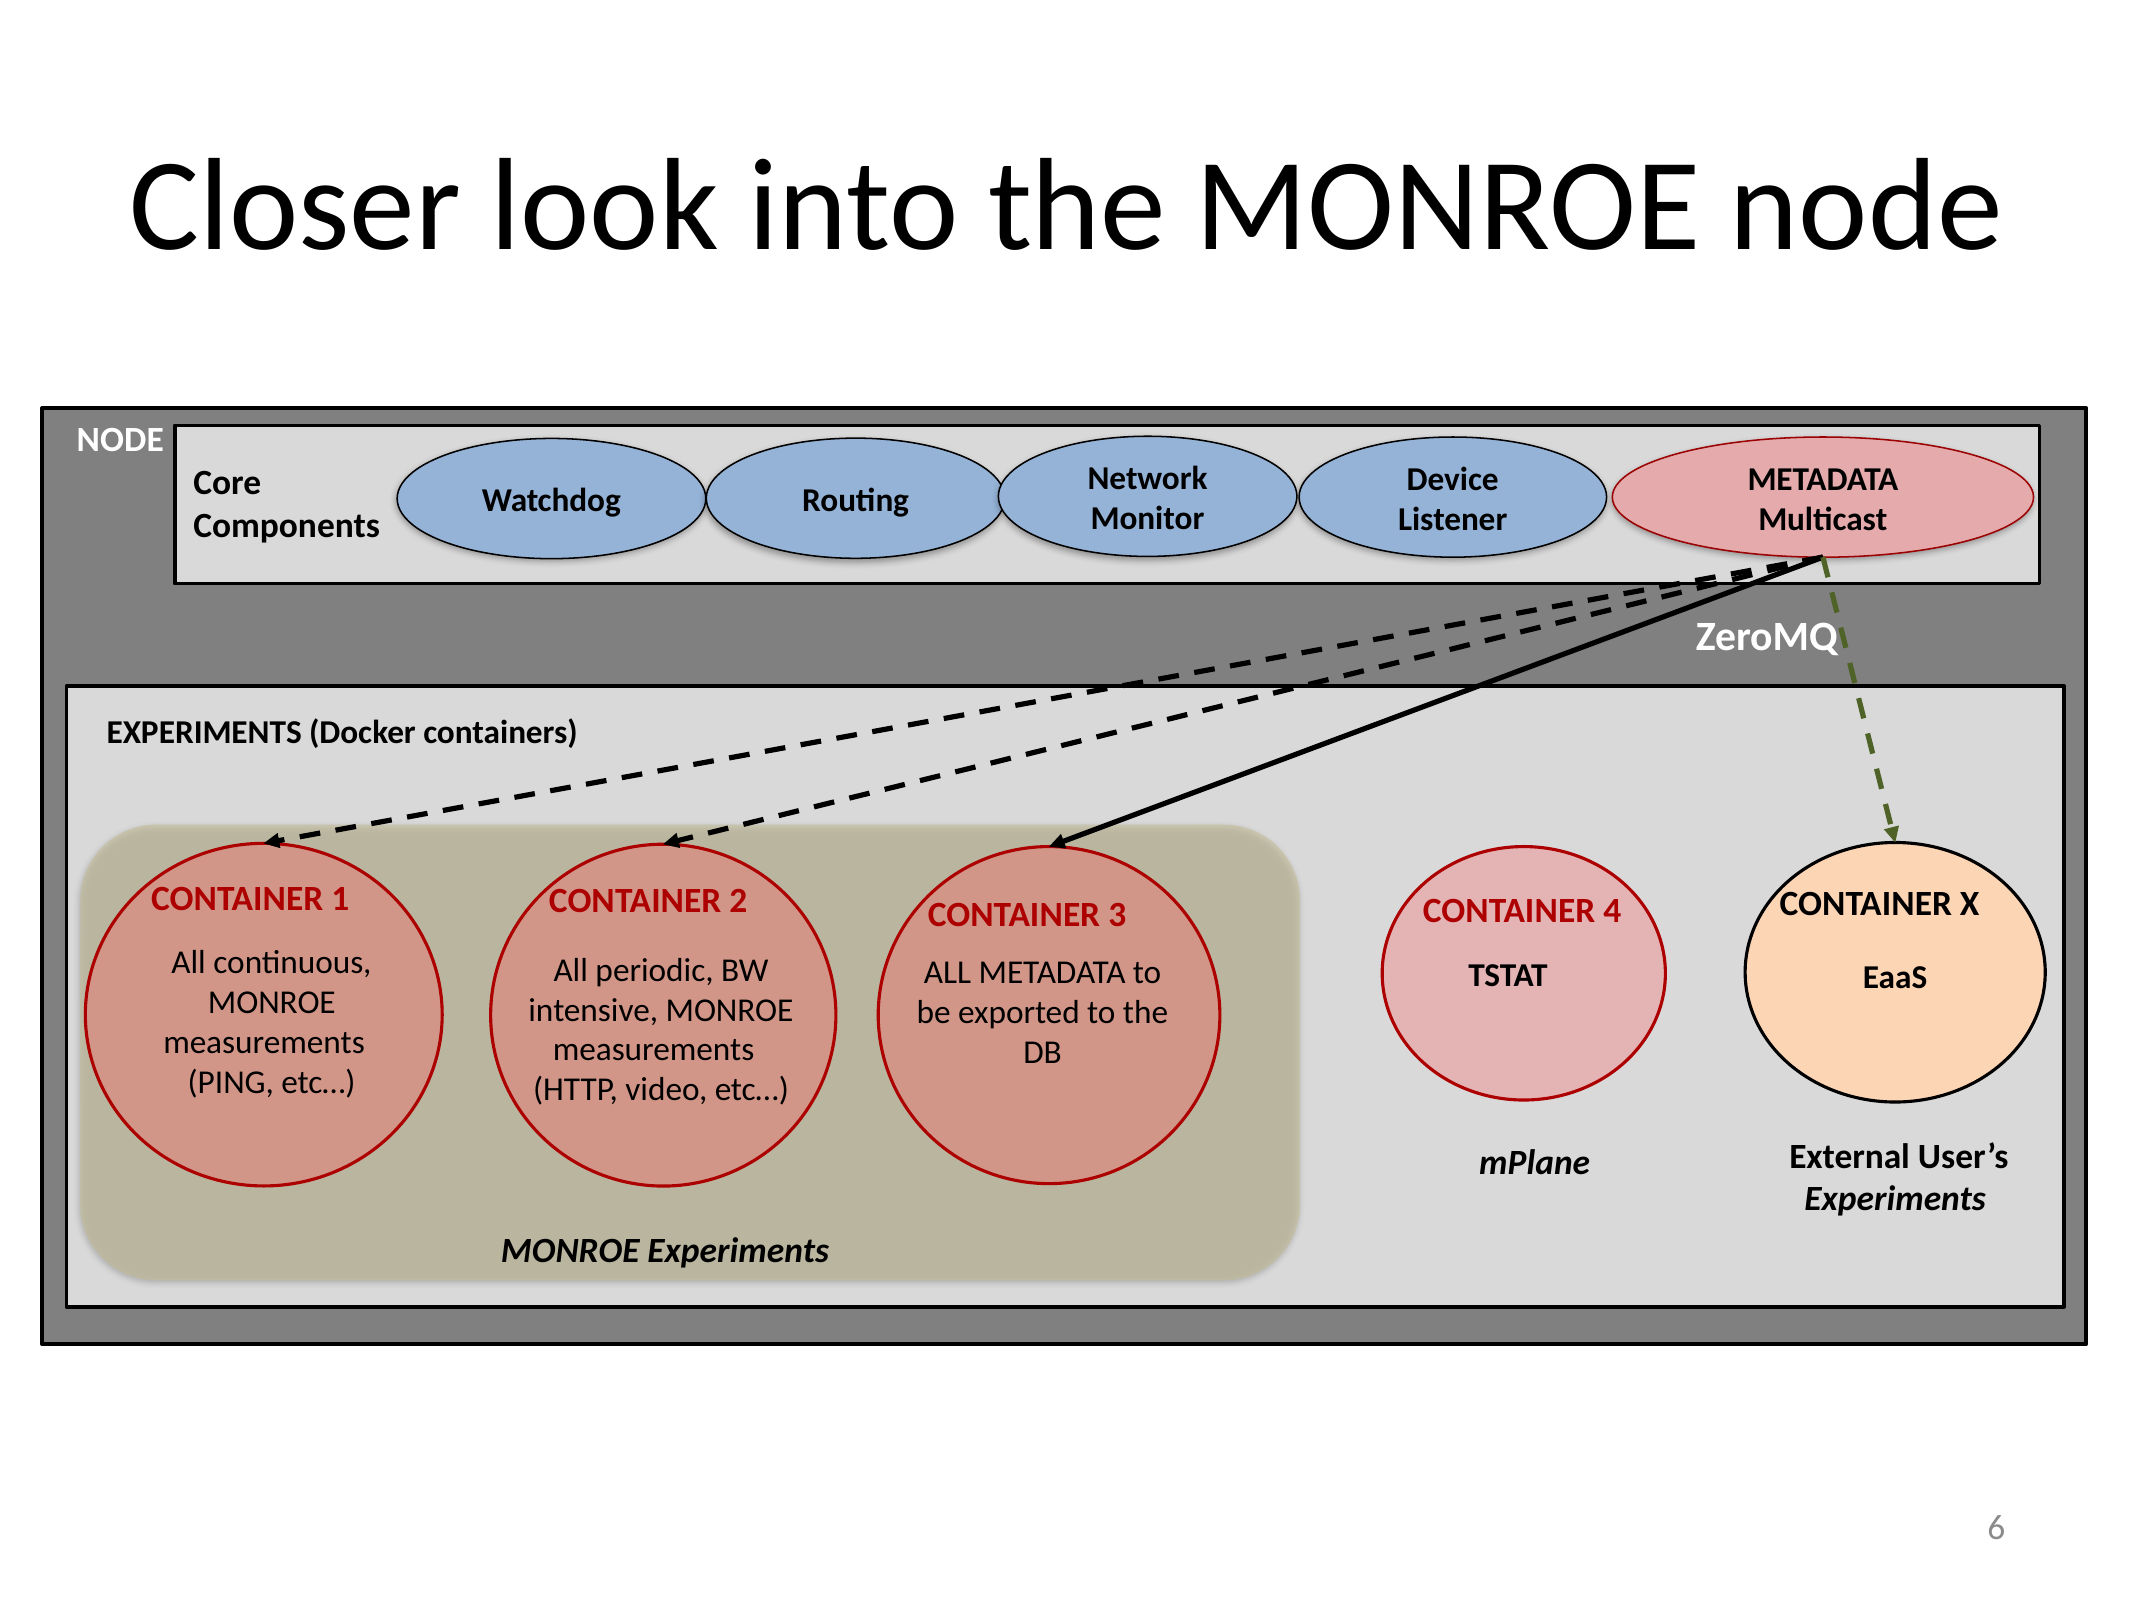

# Closer look into the MONROE node

NODE

Network Monitor

Device Listener

METADATA Multicast

Routing

Watchdog

Core
Components
ZeroMQ

EXPERIMENTS (Docker containers)

 CONTAINER X

CONTAINER 1
All continuous, MONROE measurements
(PING, etc…)

CONTAINER 2
All periodic, BW intensive, MONROE measurements
(HTTP, video, etc…)

CONTAINER 3
ALL METADATA to be exported to the DB

CONTAINER 4
TSTAT
EaaS
 External User’s
Experiments
mPlane
MONROE Experiments
6